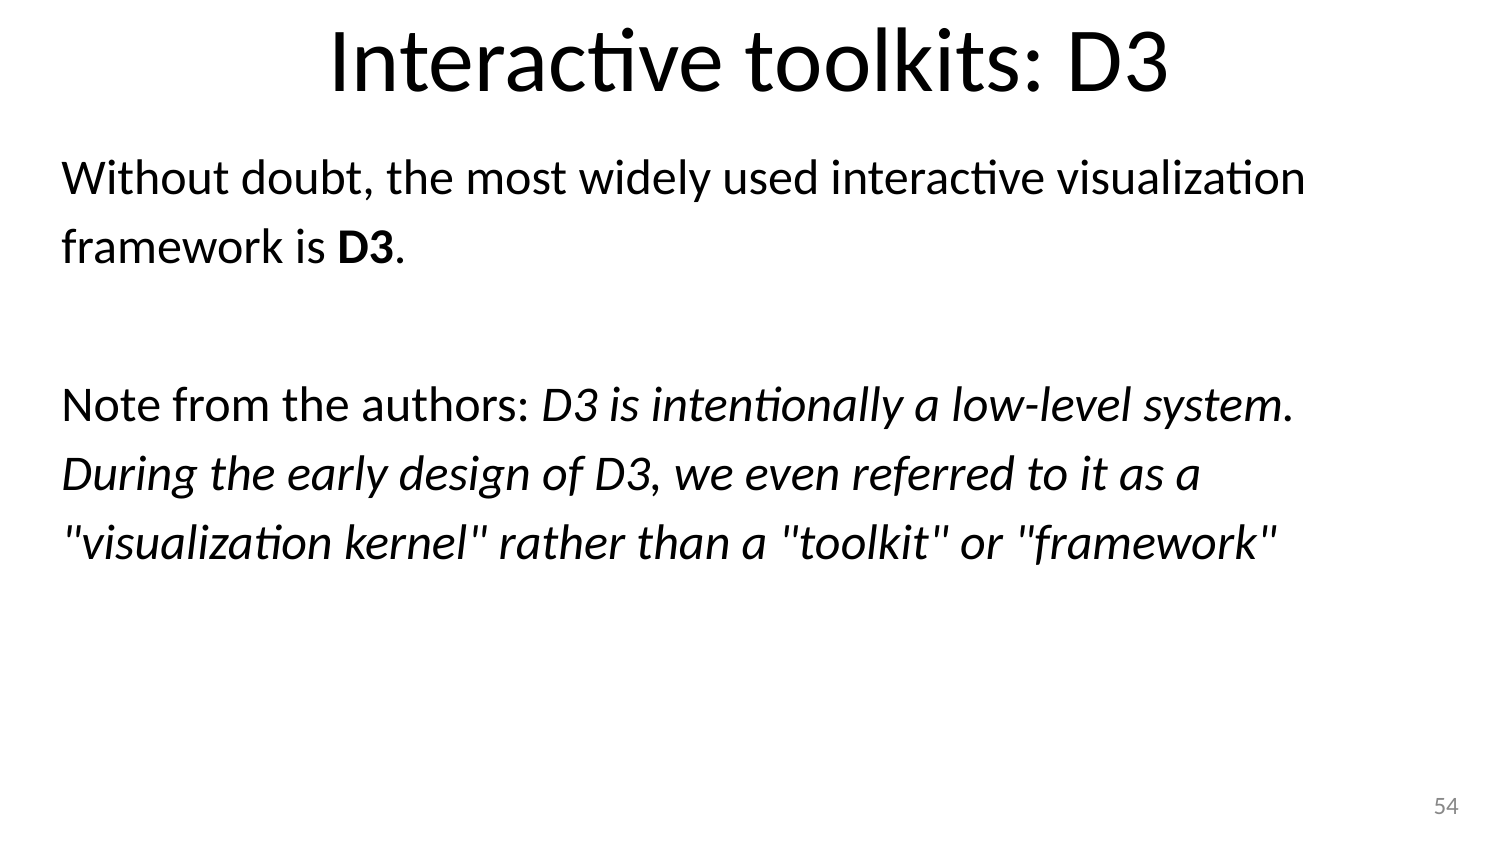

# Interactive toolkits: D3
Without doubt, the most widely used interactive visualization framework is D3.

Note from the authors: D3 is intentionally a low-level system. During the early design of D3, we even referred to it as a "visualization kernel" rather than a "toolkit" or "framework"

54